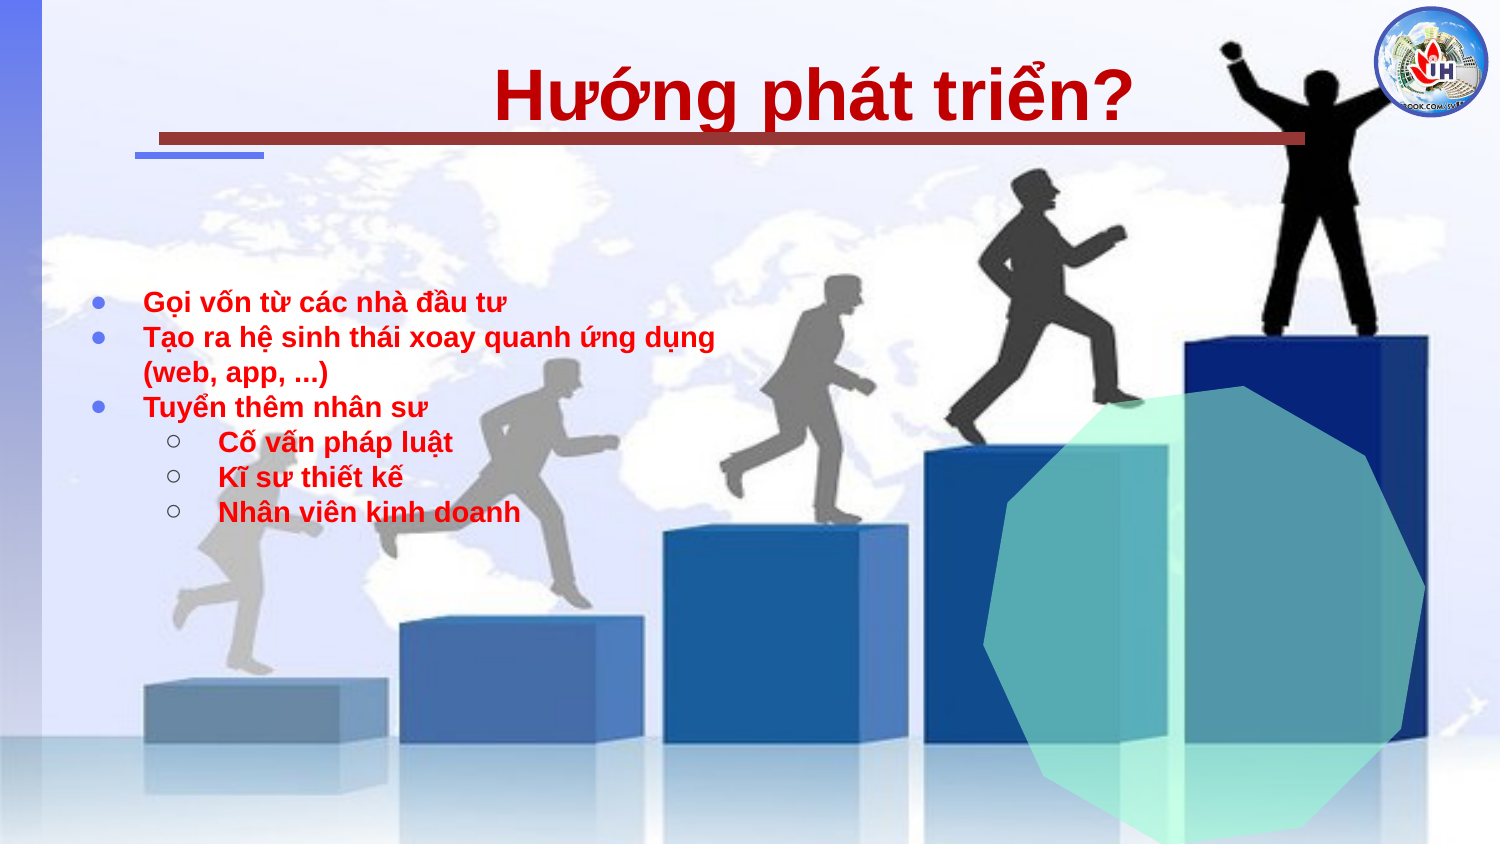

# Hướng phát triển?
Gọi vốn từ các nhà đầu tư
Tạo ra hệ sinh thái xoay quanh ứng dụng (web, app, ...)
Tuyển thêm nhân sư
Cố vấn pháp luật
Kĩ sư thiết kế
Nhân viên kinh doanh